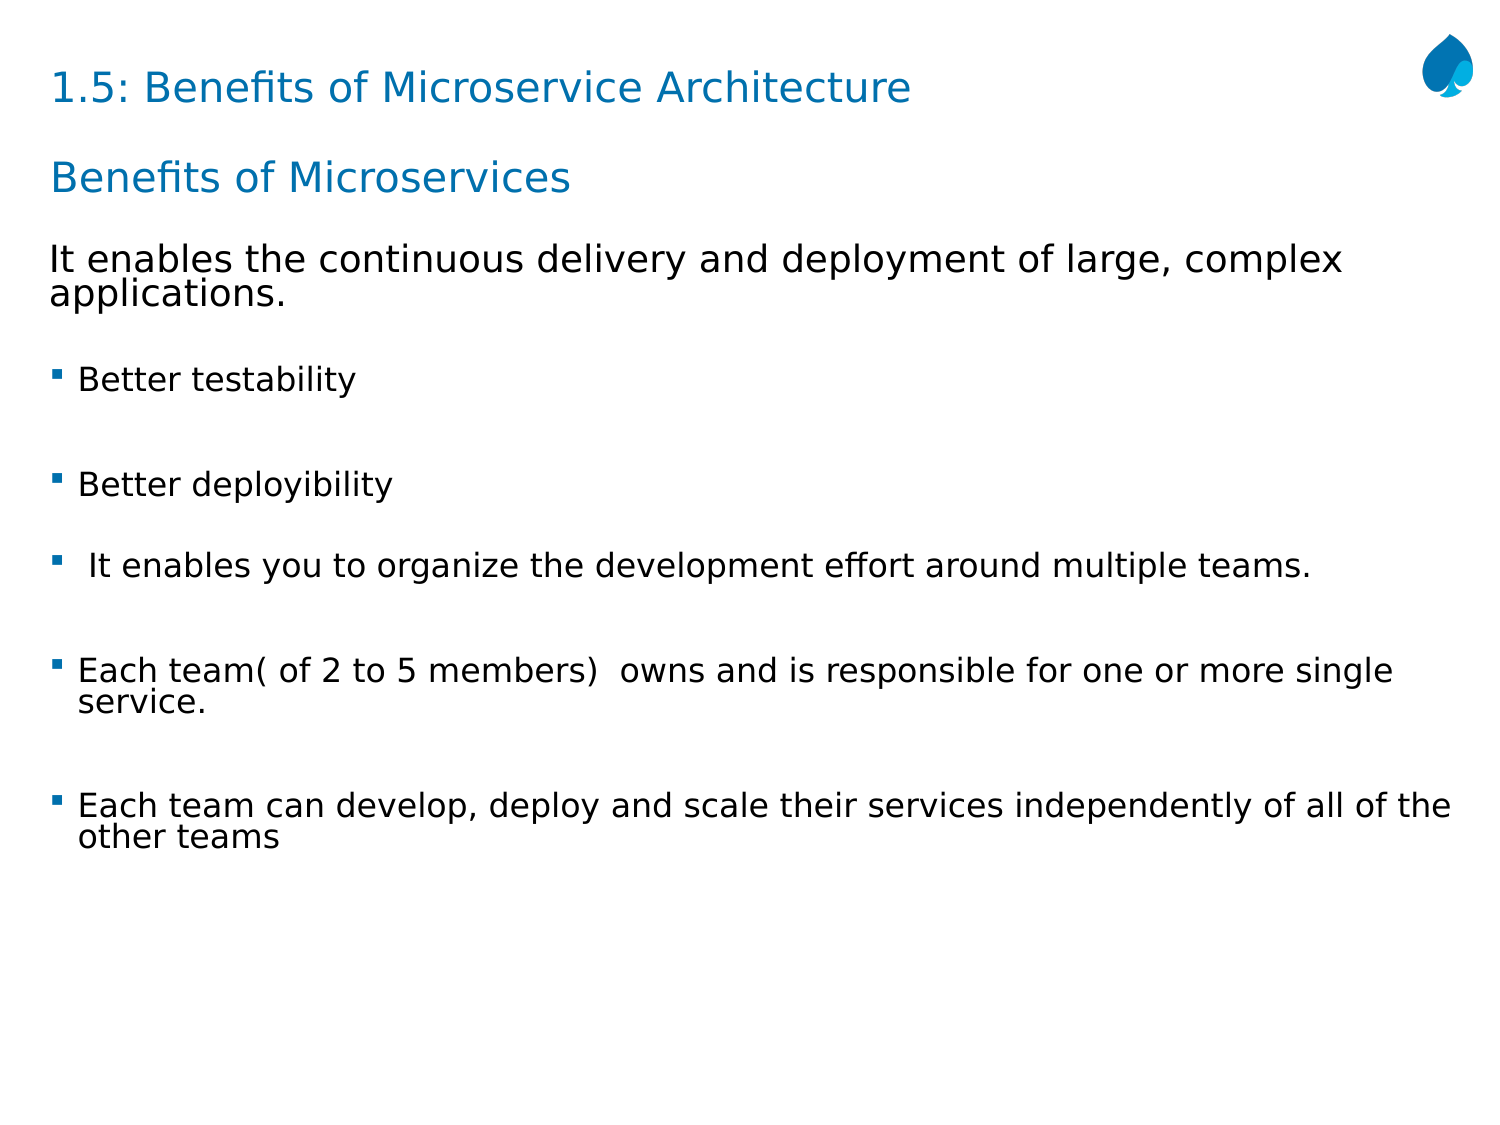

# 1.5: Benefits of Microservice Architecture Benefits of Microservices
It enables the continuous delivery and deployment of large, complex applications.

Better testability

Better deployibility

 It enables you to organize the development effort around multiple teams.

Each team( of 2 to 5 members)  owns and is responsible for one or more single service.

Each team can develop, deploy and scale their services independently of all of the other teams